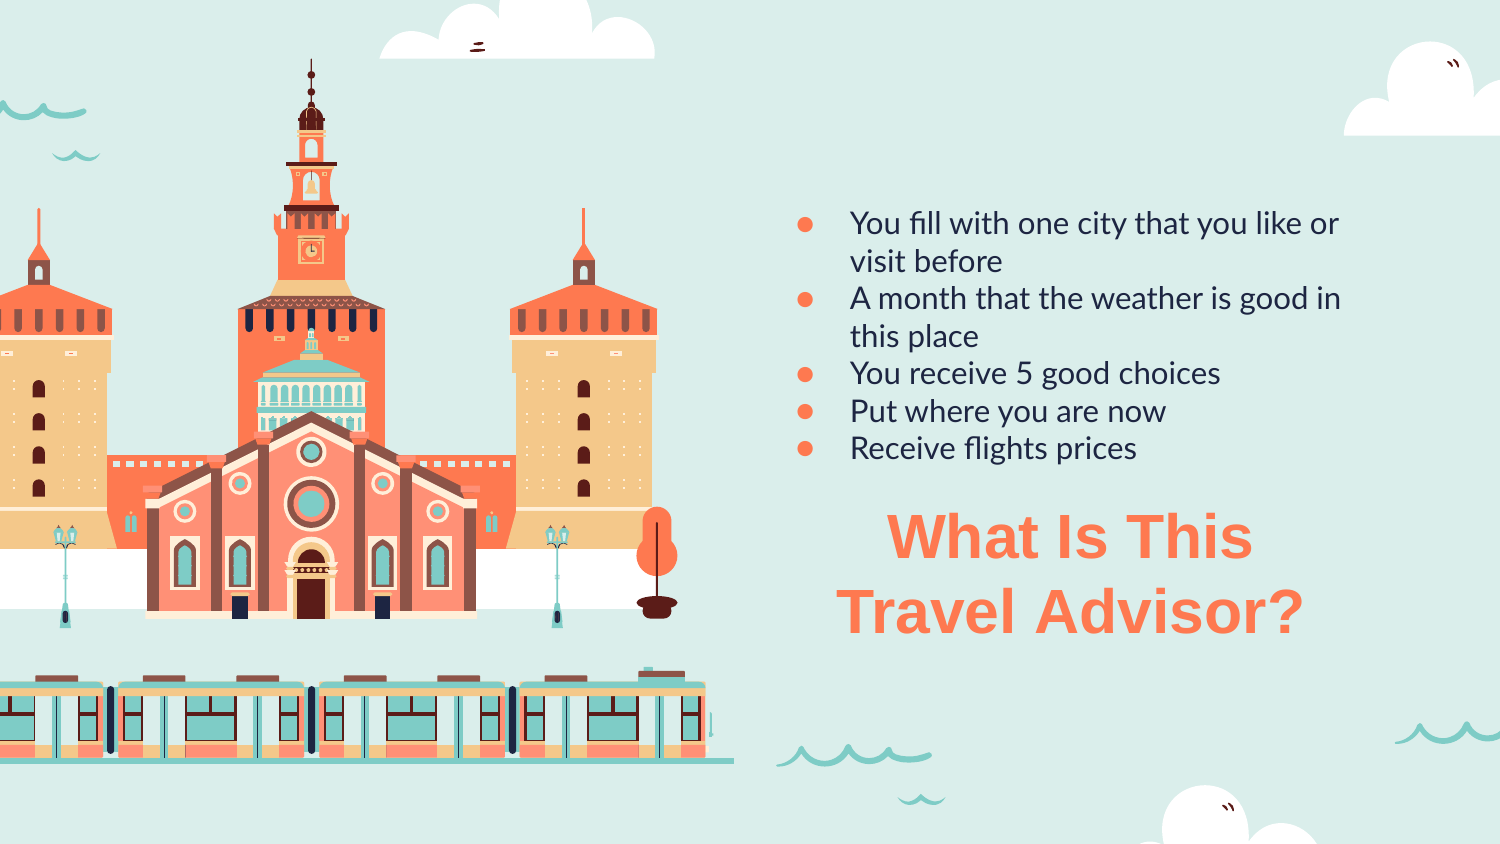

You fill with one city that you like or visit before
A month that the weather is good in this place
You receive 5 good choices
Put where you are now
Receive flights prices
# What Is This Travel Advisor?